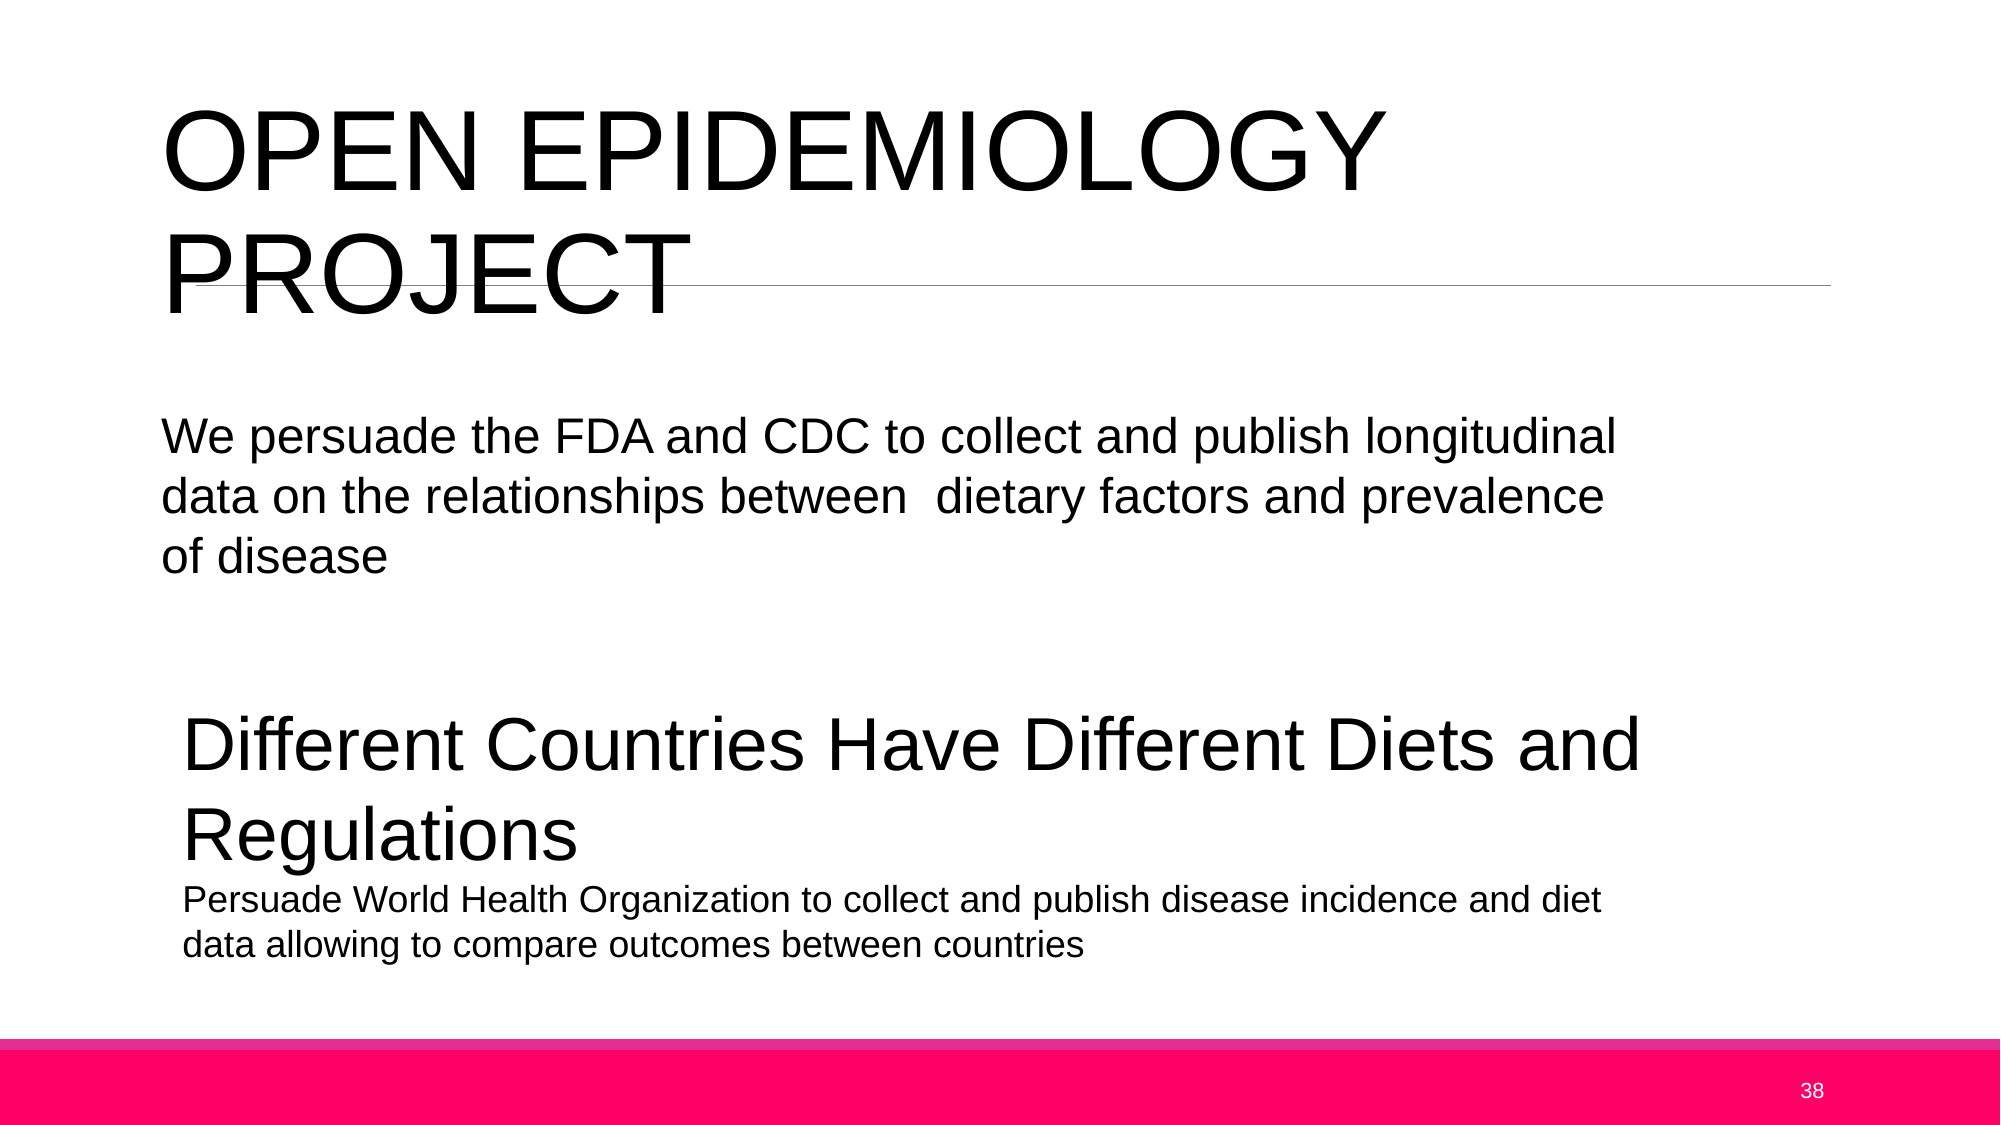

Open Epidemiology Project
We persuade the FDA and CDC to collect and publish longitudinal data on the relationships between  dietary factors and prevalence of disease
Different Countries Have Different Diets and Regulations
Persuade World Health Organization to collect and publish disease incidence and diet data allowing to compare outcomes between countries
38